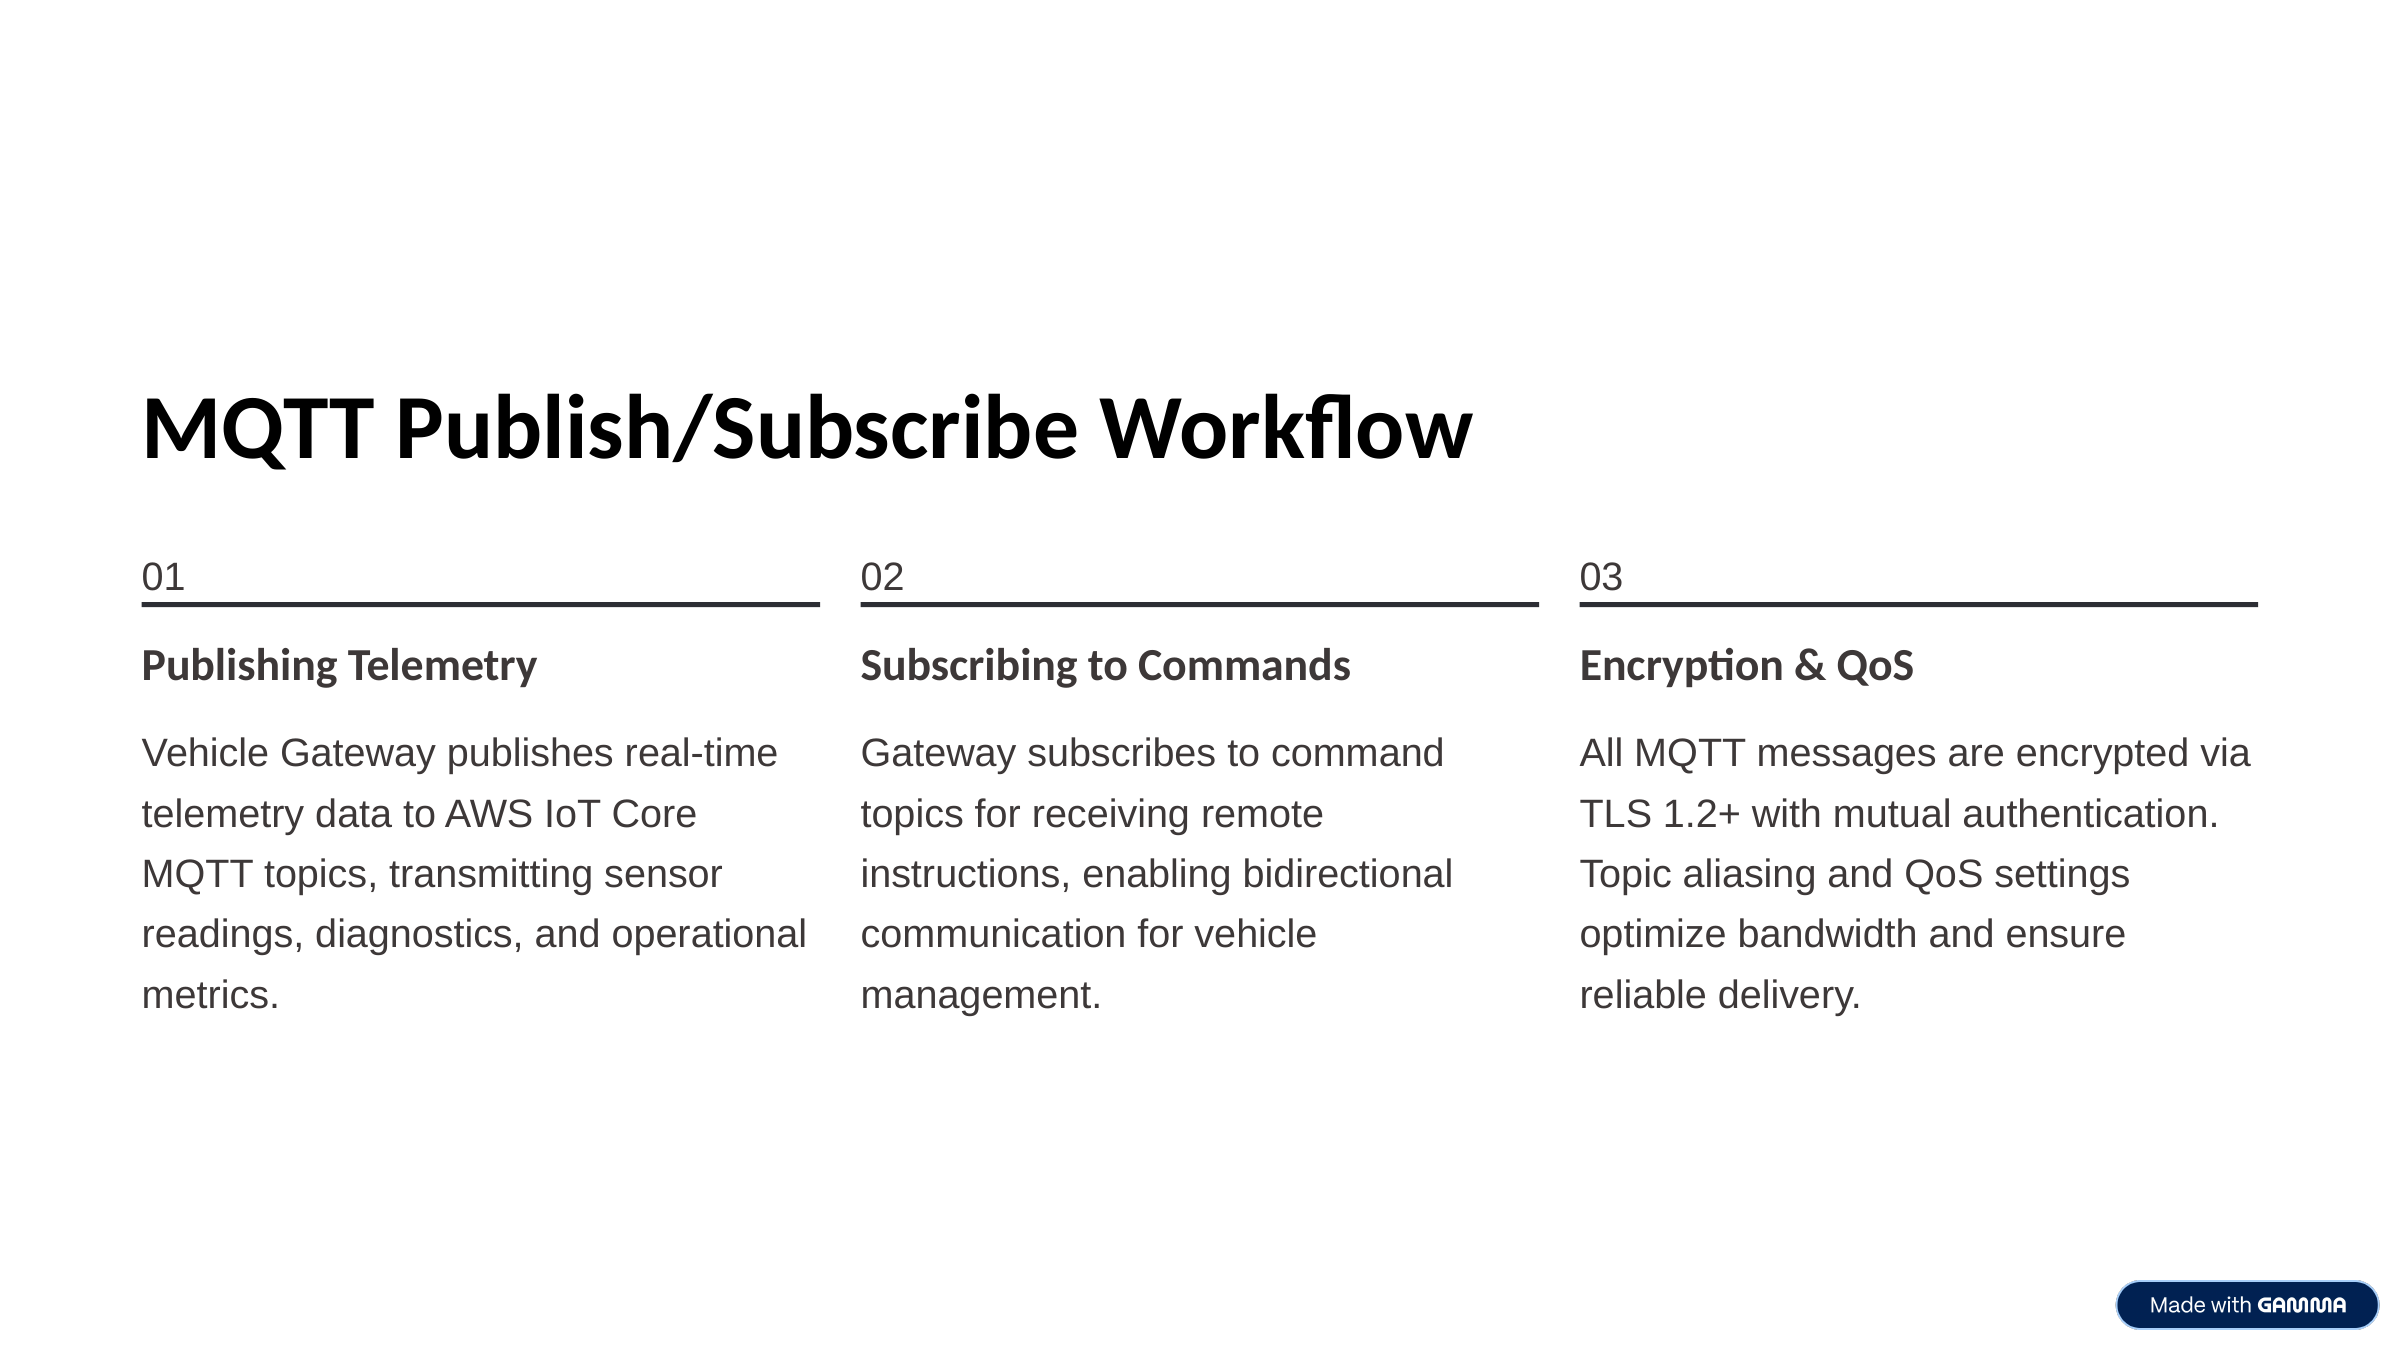

MQTT Publish/Subscribe Workflow
01
02
03

Publishing Telemetry
Subscribing to Commands
Encryption & QoS
Vehicle Gateway publishes real-time telemetry data to AWS IoT Core MQTT topics, transmitting sensor readings, diagnostics, and operational metrics.
Gateway subscribes to command topics for receiving remote instructions, enabling bidirectional communication for vehicle management.
All MQTT messages are encrypted via TLS 1.2+ with mutual authentication. Topic aliasing and QoS settings optimize bandwidth and ensure reliable delivery.